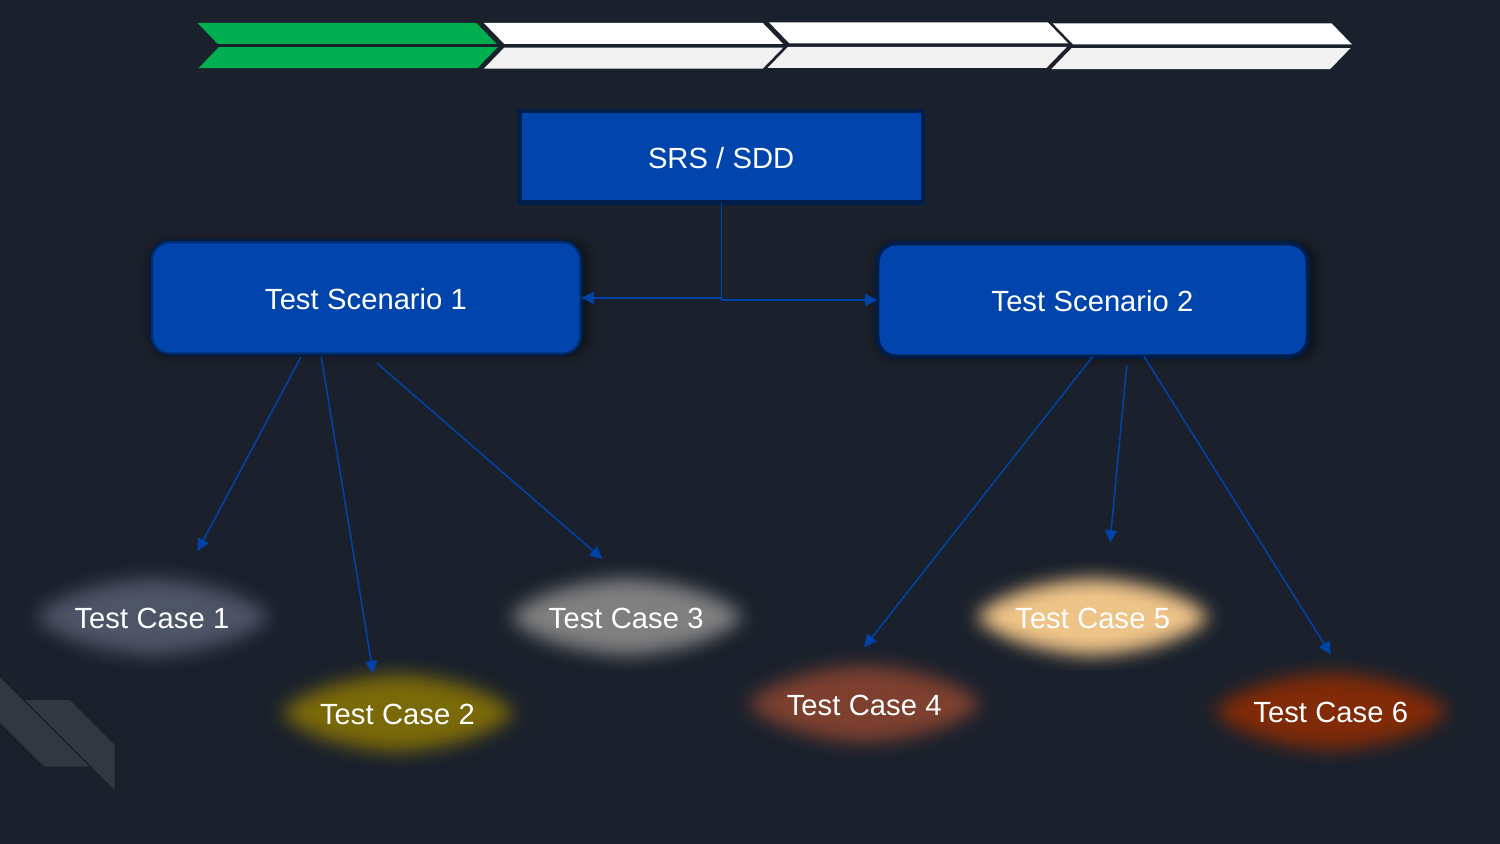

SRS / SDD
Test Scenario 1
Test Scenario 2
Test Case 5
Test Case 3
Test Case 1
Test Case 4
Test Case 6
Test Case 2